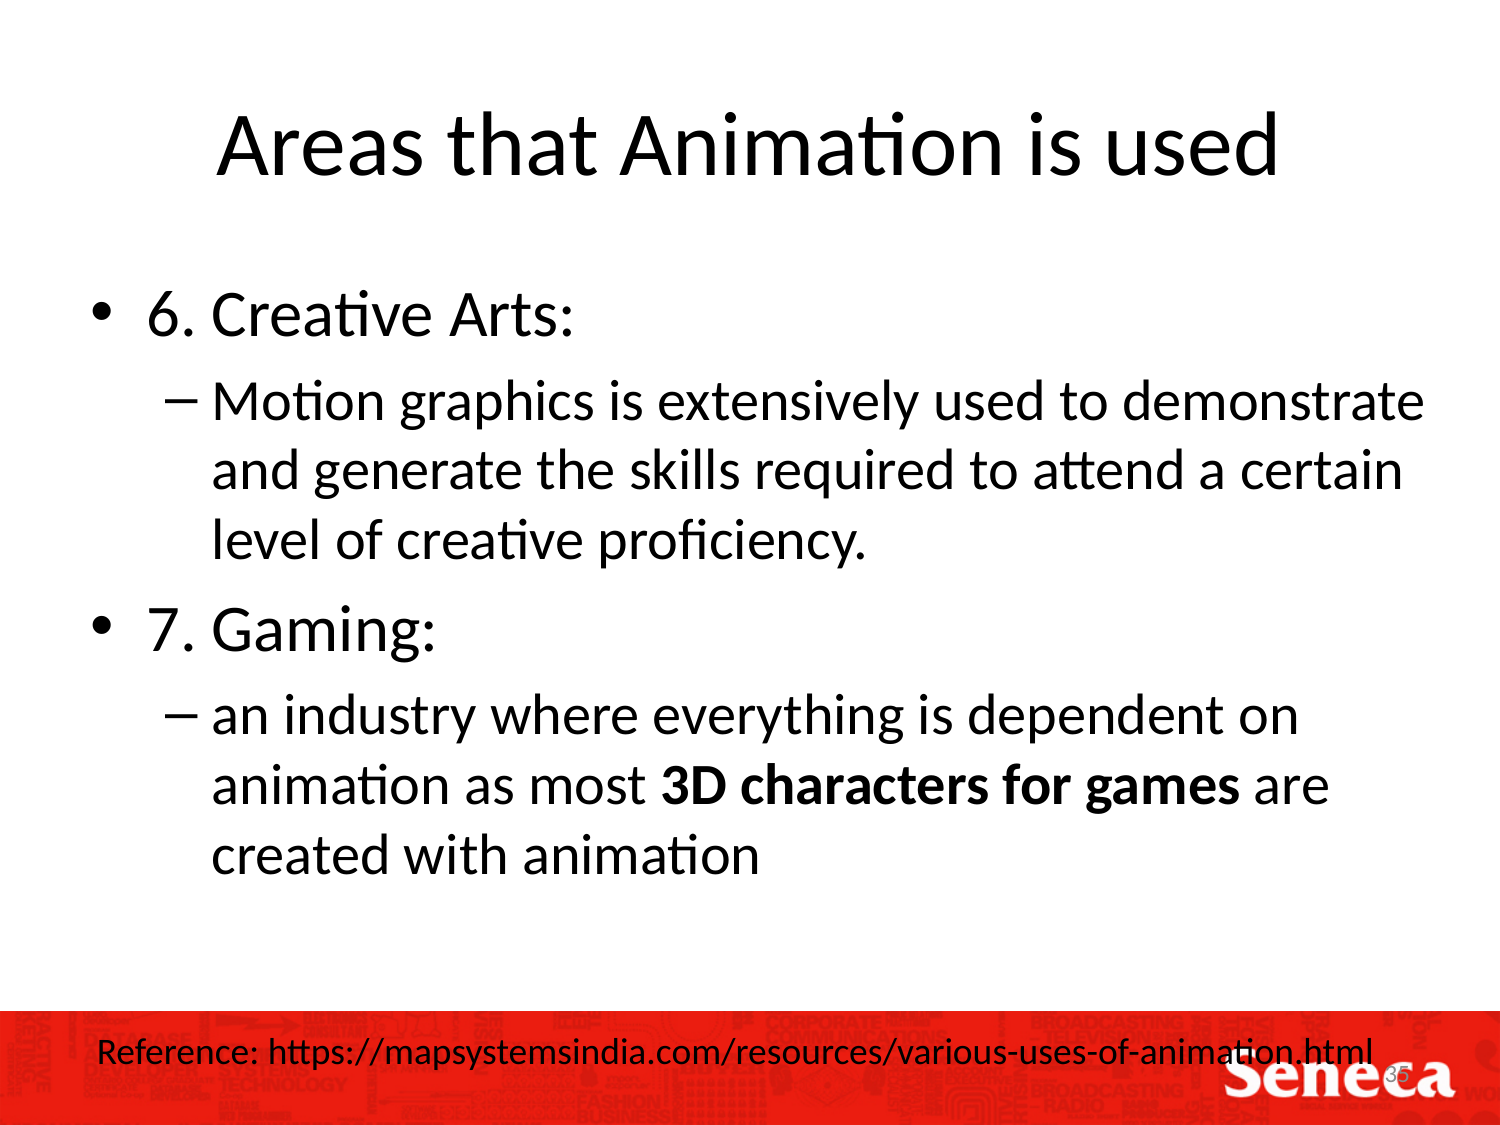

# Areas that Animation is used
6. Creative Arts:
Motion graphics is extensively used to demonstrate and generate the skills required to attend a certain level of creative proficiency.
7. Gaming:
an industry where everything is dependent on animation as most 3D characters for games are created with animation
Reference: https://mapsystemsindia.com/resources/various-uses-of-animation.html
35